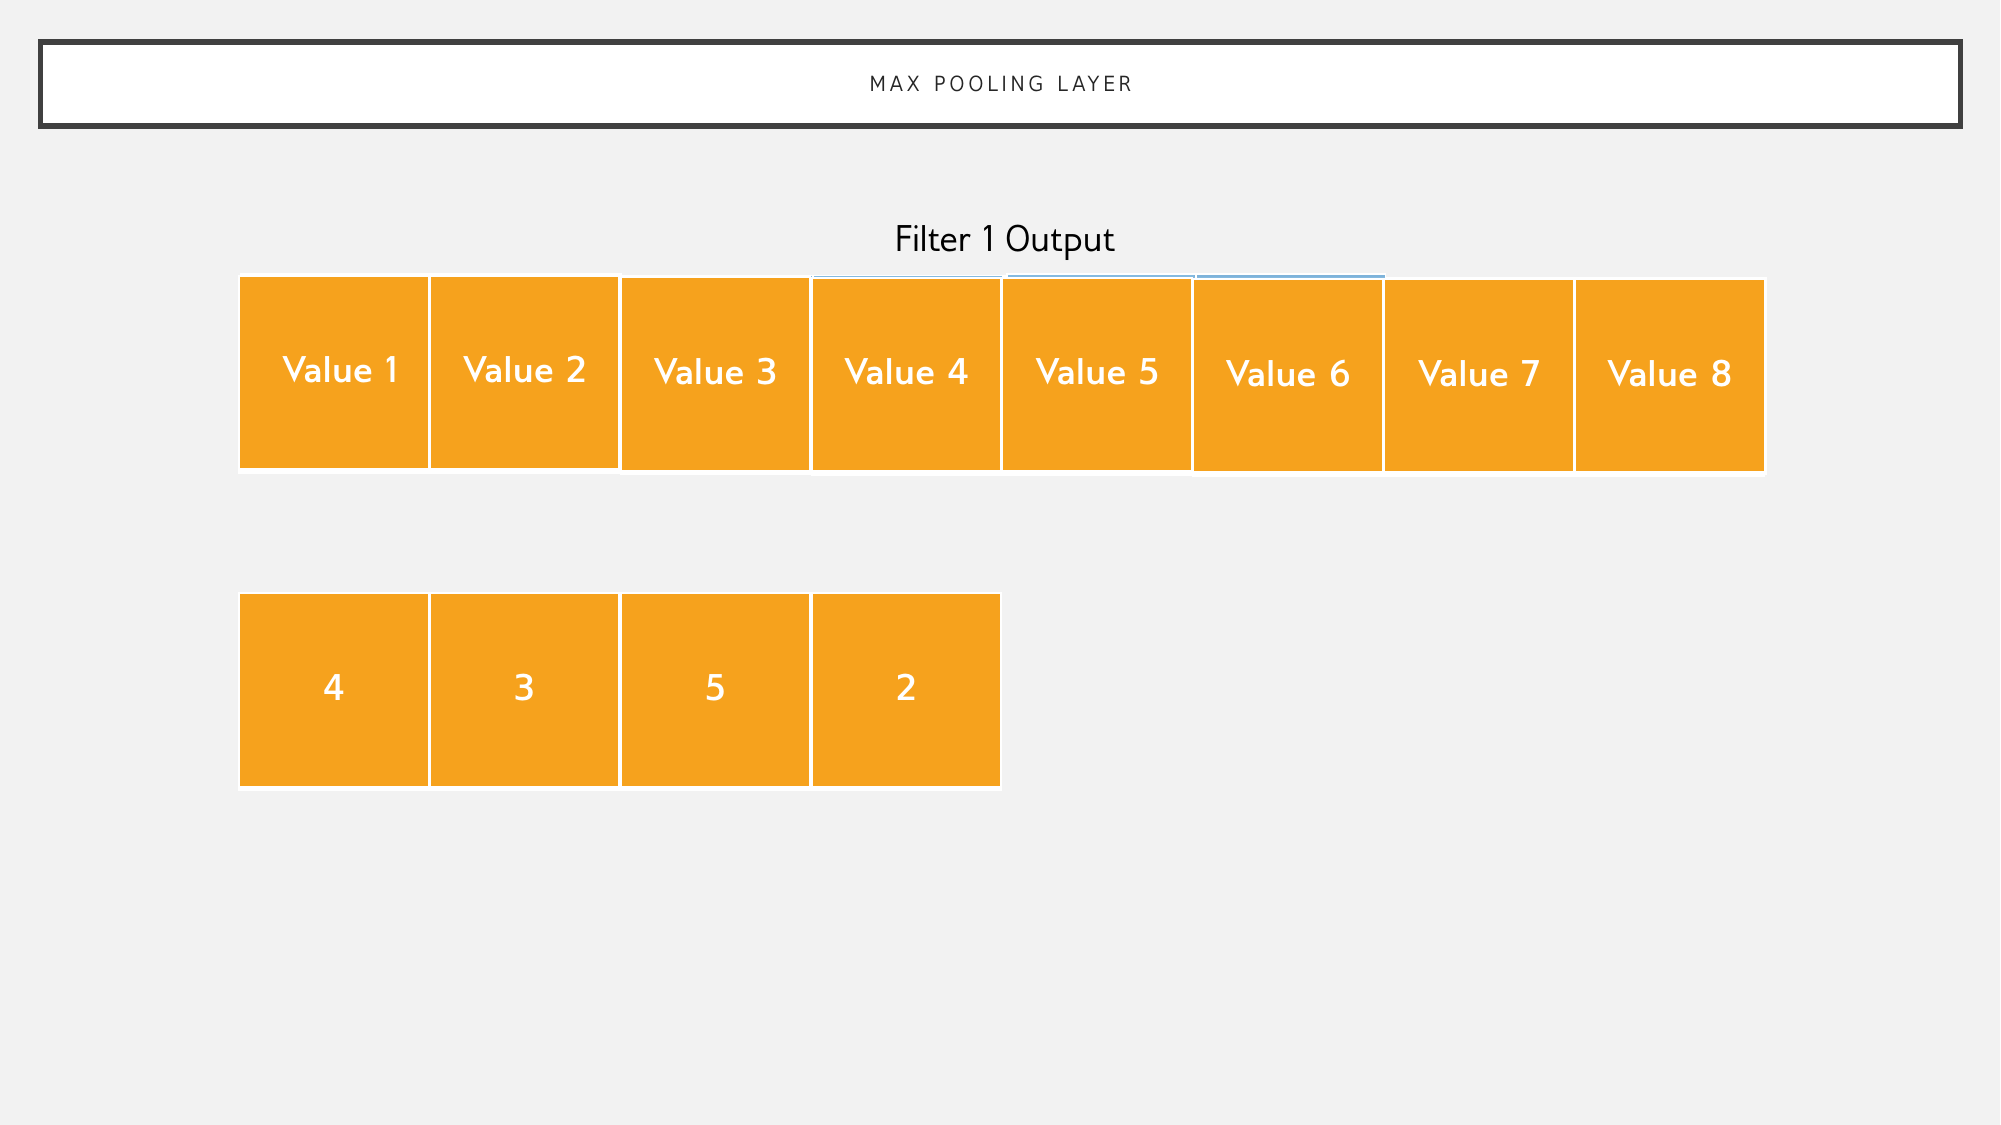

# MAX POOLING LAYER
 Filter 1 Output
| 1 |
| --- |
| 4 |
| --- |
|  |  |
| --- | --- |
| 3 |
| --- |
|  |  |
| --- | --- |
| Value 1 |
| --- |
| Value 2 |
| --- |
|  |  |
| --- | --- |
| 2 |
| --- |
| 5 |
| --- |
| Value 3 |
| --- |
| 3 |
| --- |
| 1 |
| --- |
| 2 |
| --- |
| Value 4 |
| --- |
| Value 5 |
| --- |
| Value 6 |
| --- |
| Value 7 |
| --- |
| Value 8 |
| --- |
| 4 |
| --- |
| 3 |
| --- |
| 5 |
| --- |
| 2 |
| --- |